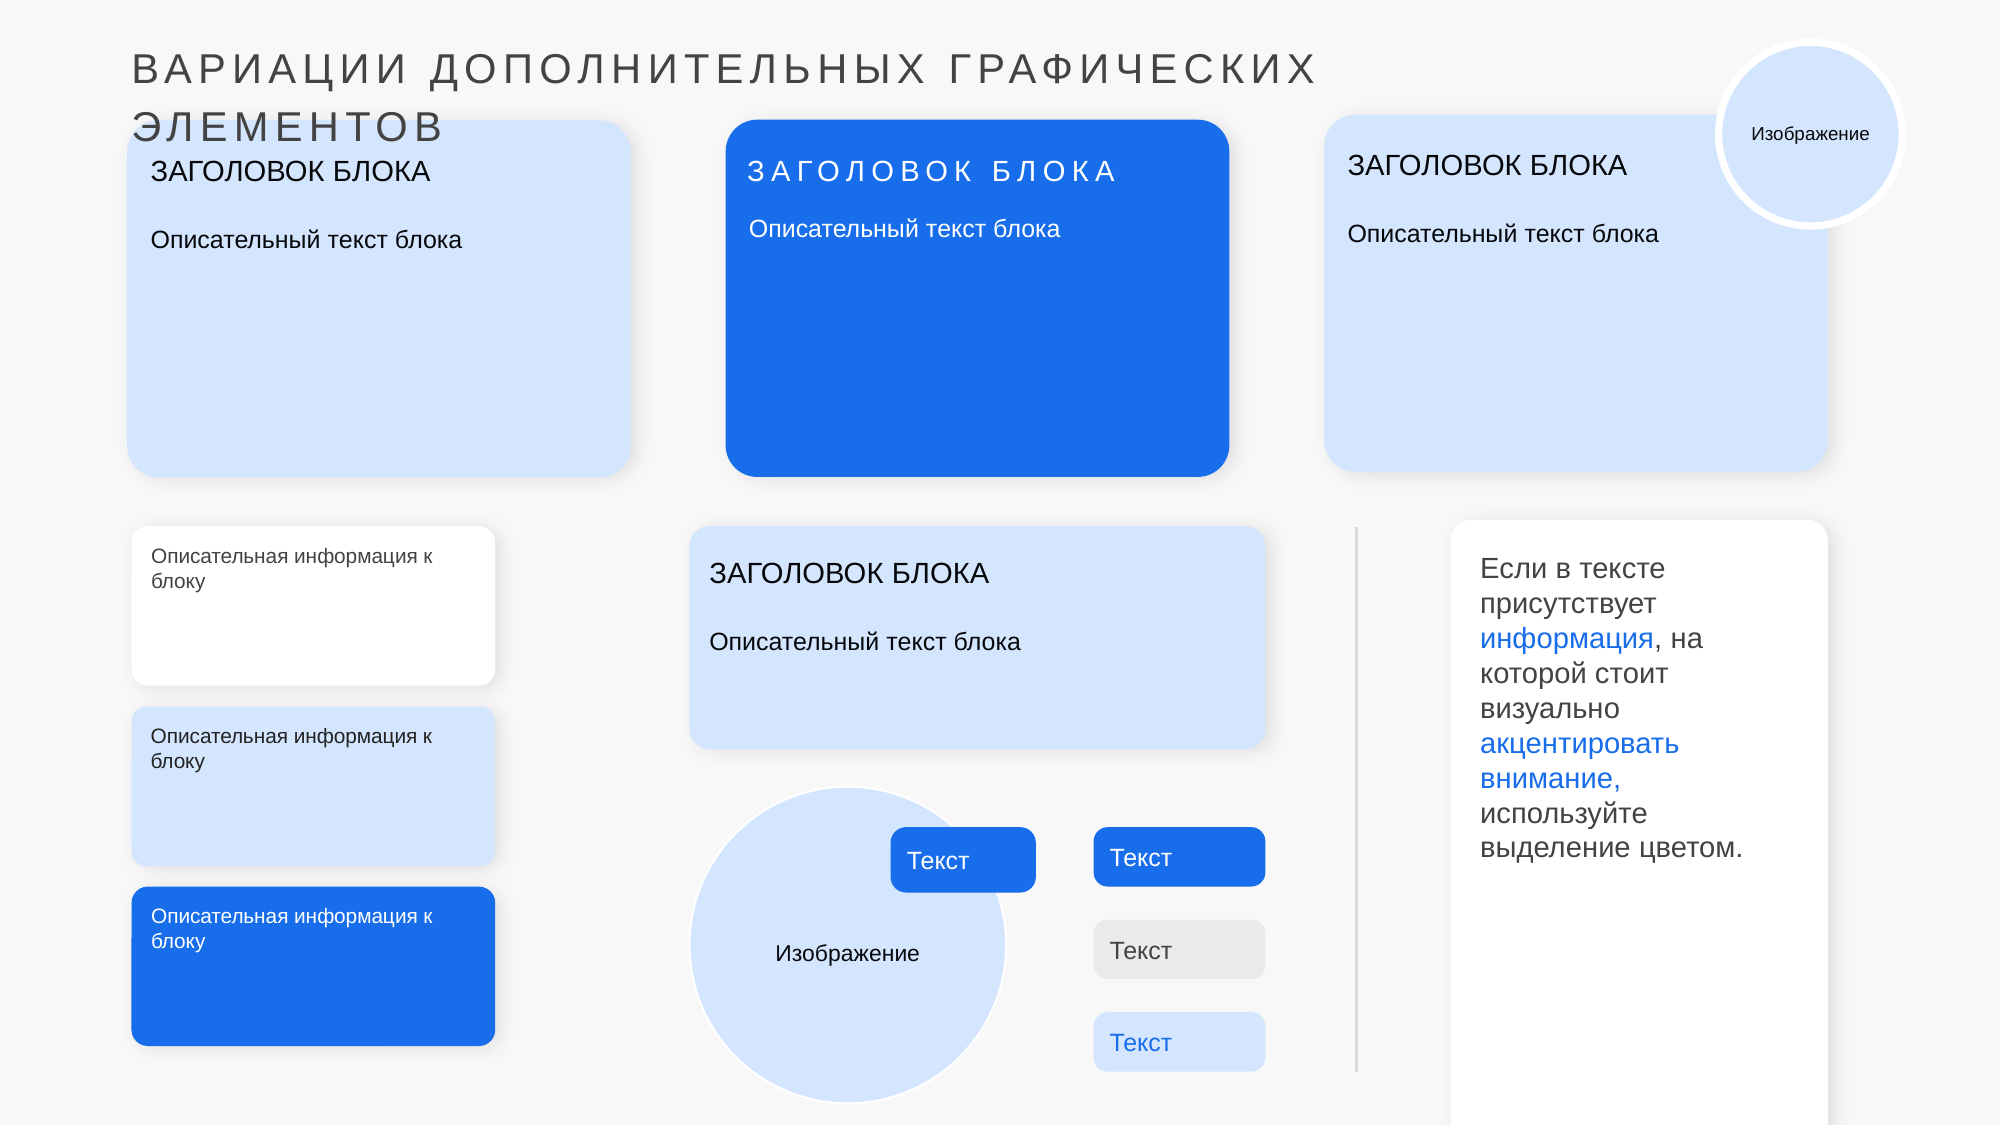

ВАРИАЦИИ ДОПОЛНИТЕЛЬНЫХ ГРАФИЧЕСКИХ ЭЛЕМЕНТОВ

Изображение
ЗАГОЛОВОК БЛОКА

Описательный текст блока

Описательный текст блока
ЗАГОЛОВОК БЛОКА

Описательный текст блока
ЗАГОЛОВОК БЛОКА
Если в тексте присутствует информация, на которой стоит визуально акцентировать внимание, используйте выделение цветом.
Описательная информация к блоку
ЗАГОЛОВОК БЛОКА

Описательный текст блока
Описательная информация к блоку

Текст
Изображение
Текст
Описательная информация к блоку
Текст
Текст